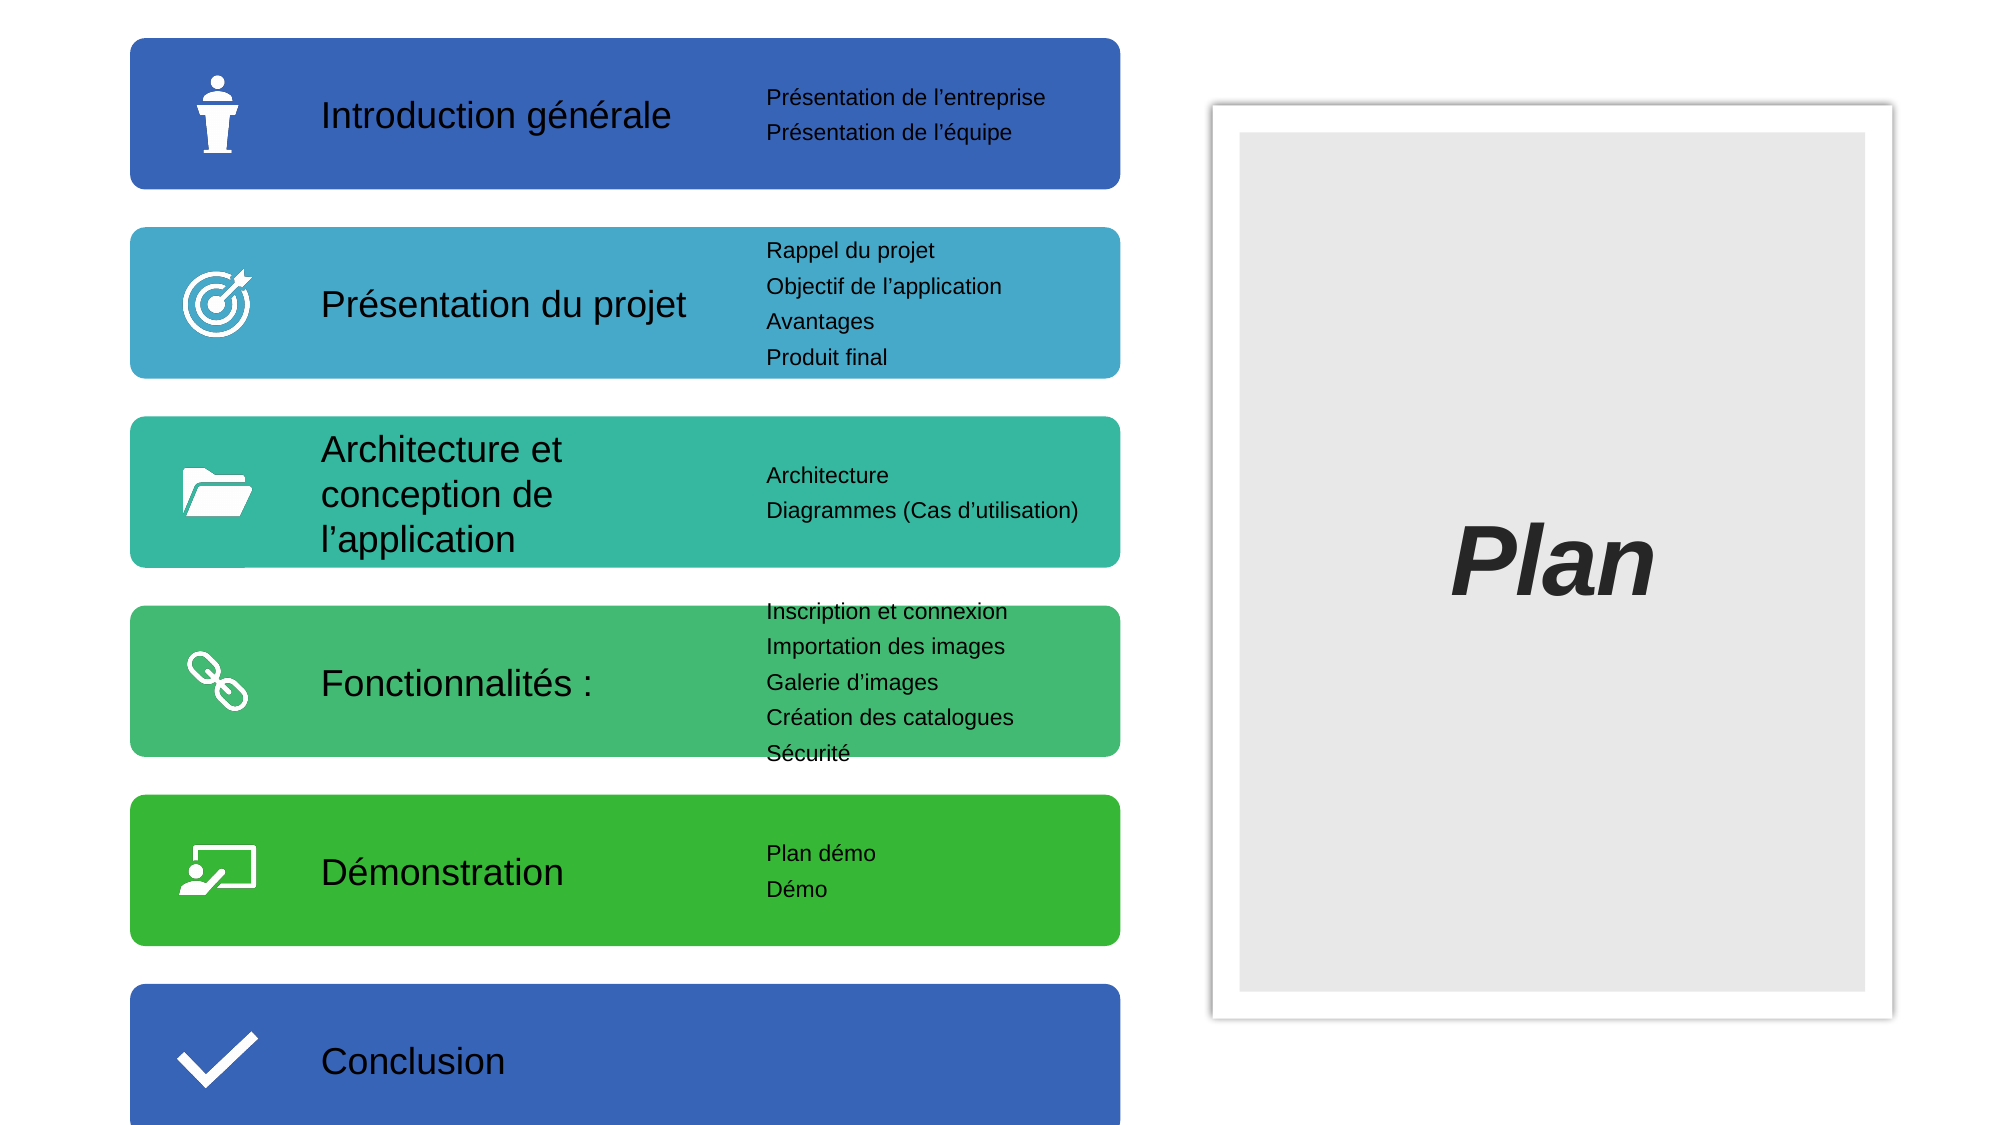

Introduction générale
Présentation de l’entreprise
Présentation de l’équipe
Présentation du projet
Rappel du projet
Objectif de l’application
Avantages
Produit final
Architecture et conception de l’application
Architecture
Diagrammes (Cas d’utilisation)
Fonctionnalités :
Inscription et connexion
Importation des images
Galerie d’images
Création des catalogues
Sécurité
Démonstration
Plan démo
Démo
Conclusion

# Plan